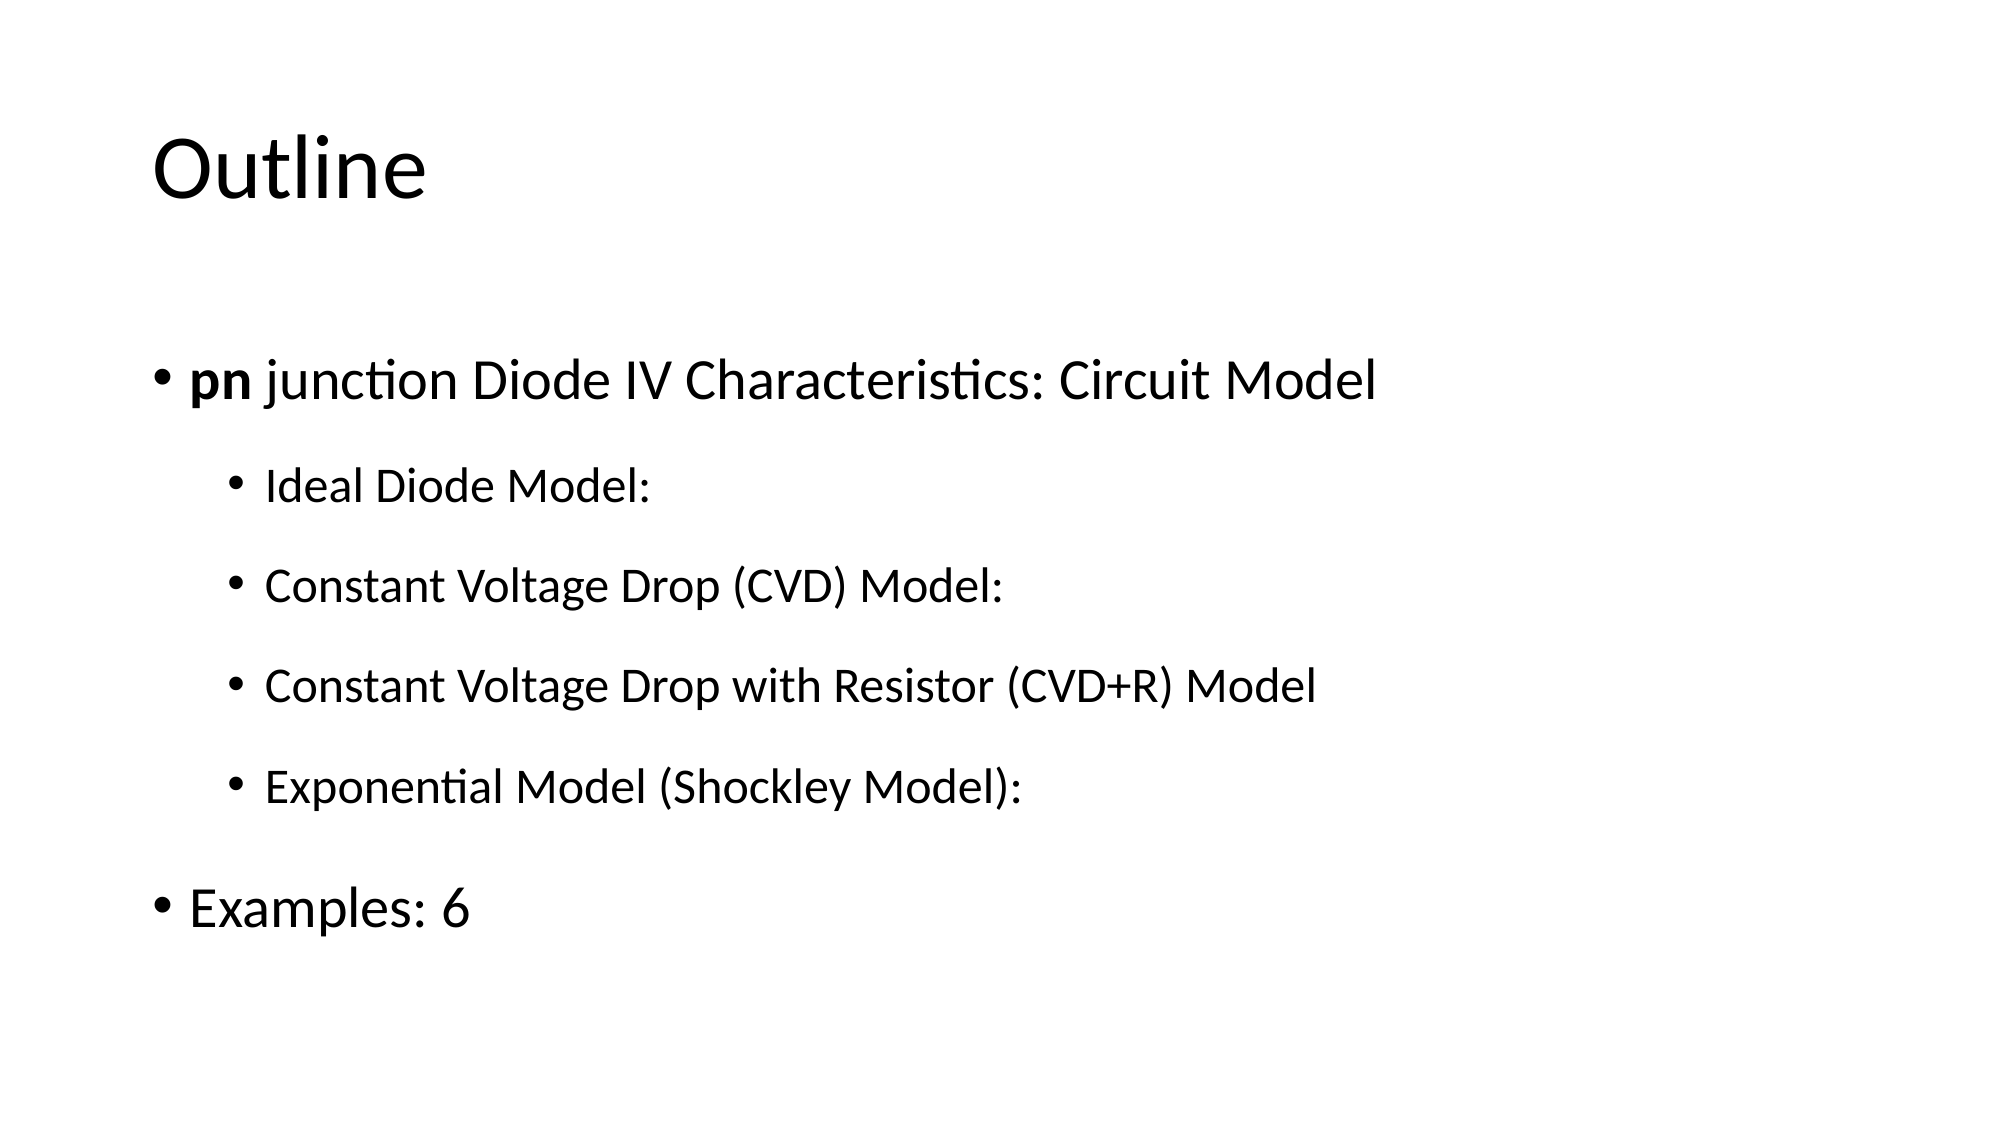

# Outline
pn junction Diode IV Characteristics: Circuit Model
Ideal Diode Model:
Constant Voltage Drop (CVD) Model:
Constant Voltage Drop with Resistor (CVD+R) Model
Exponential Model (Shockley Model):
Examples: 6